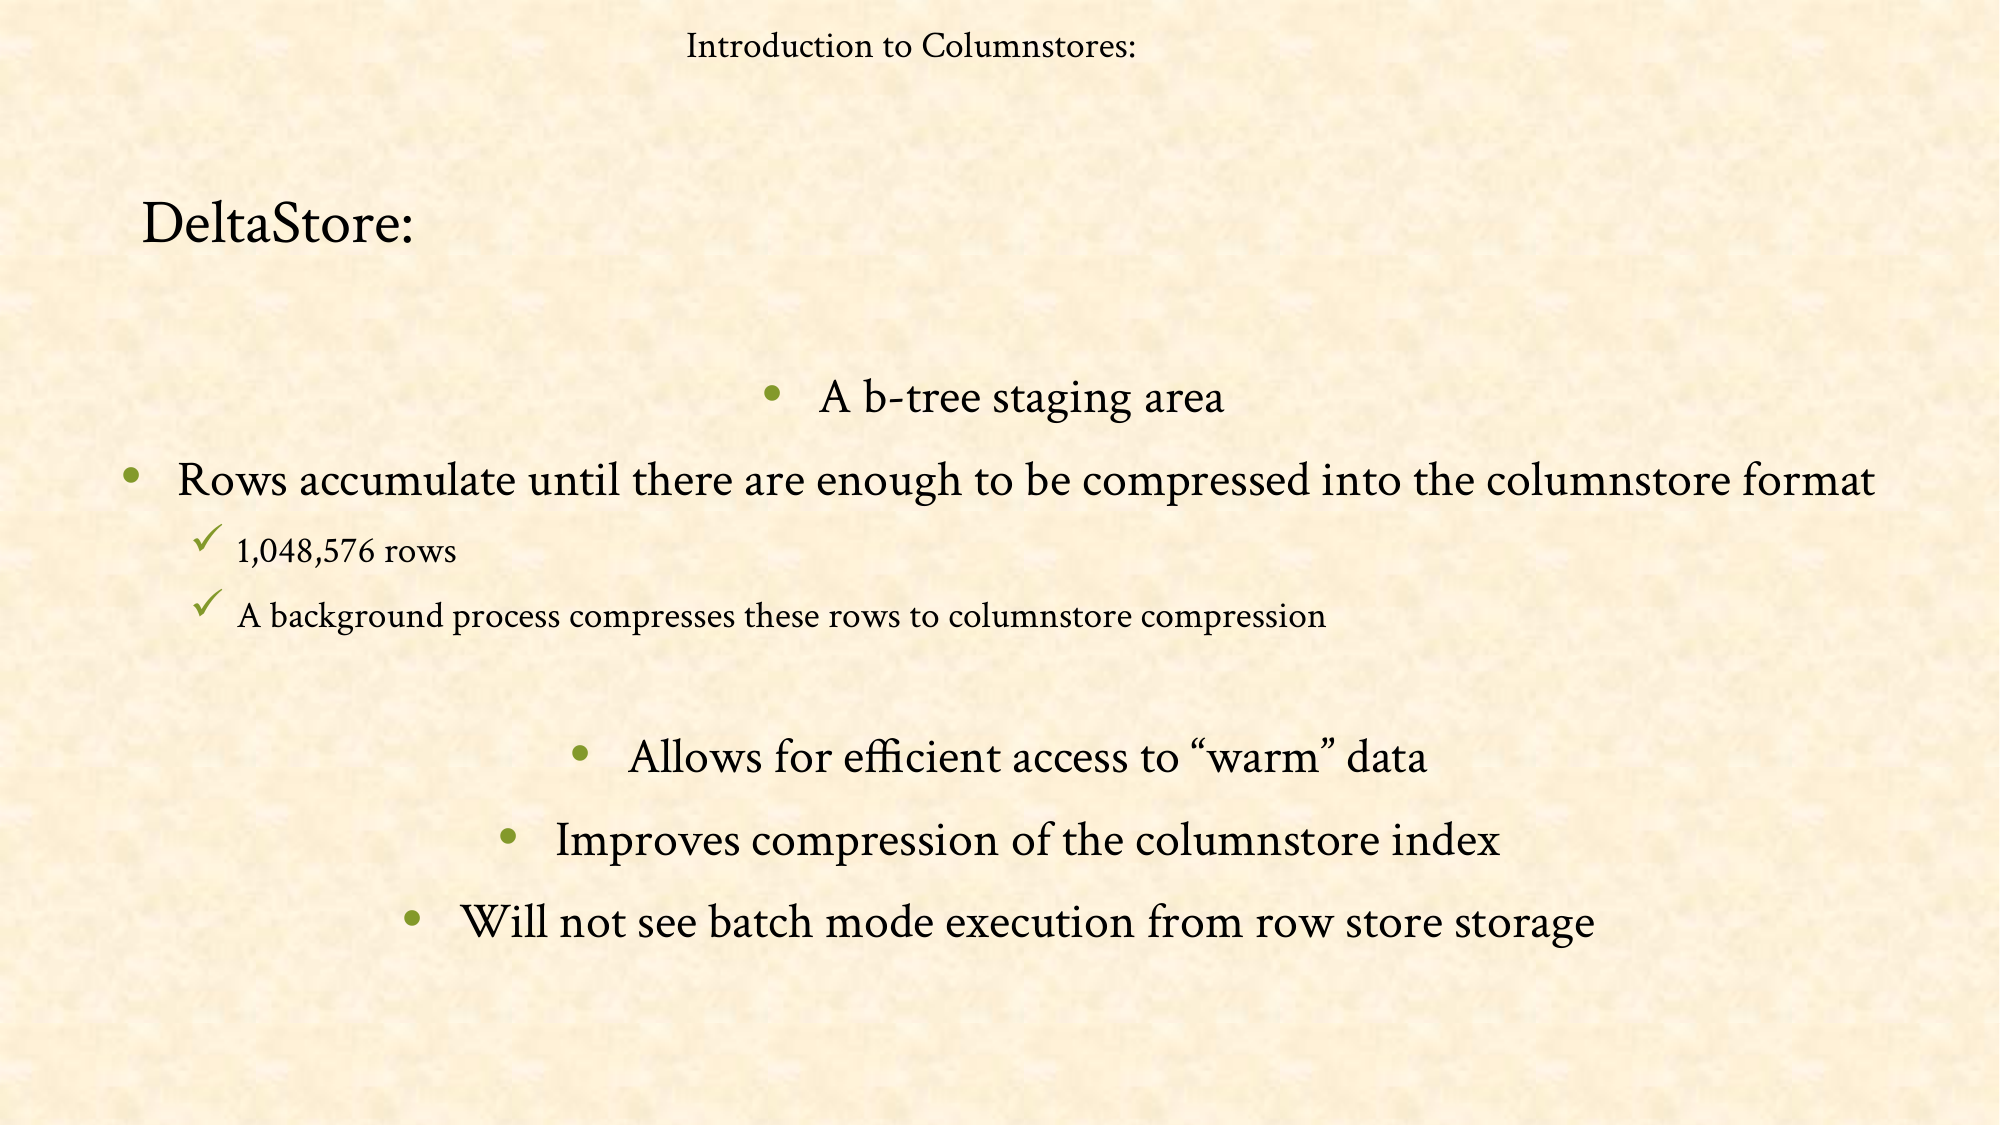

Introduction to Columnstores:
DeltaStore:

A b-tree staging area
Rows accumulate until there are enough to be compressed into the columnstore format
1,048,576 rows
A background process compresses these rows to columnstore compression

Allows for efficient access to “warm” data
Improves compression of the columnstore index
Will not see batch mode execution from row store storage